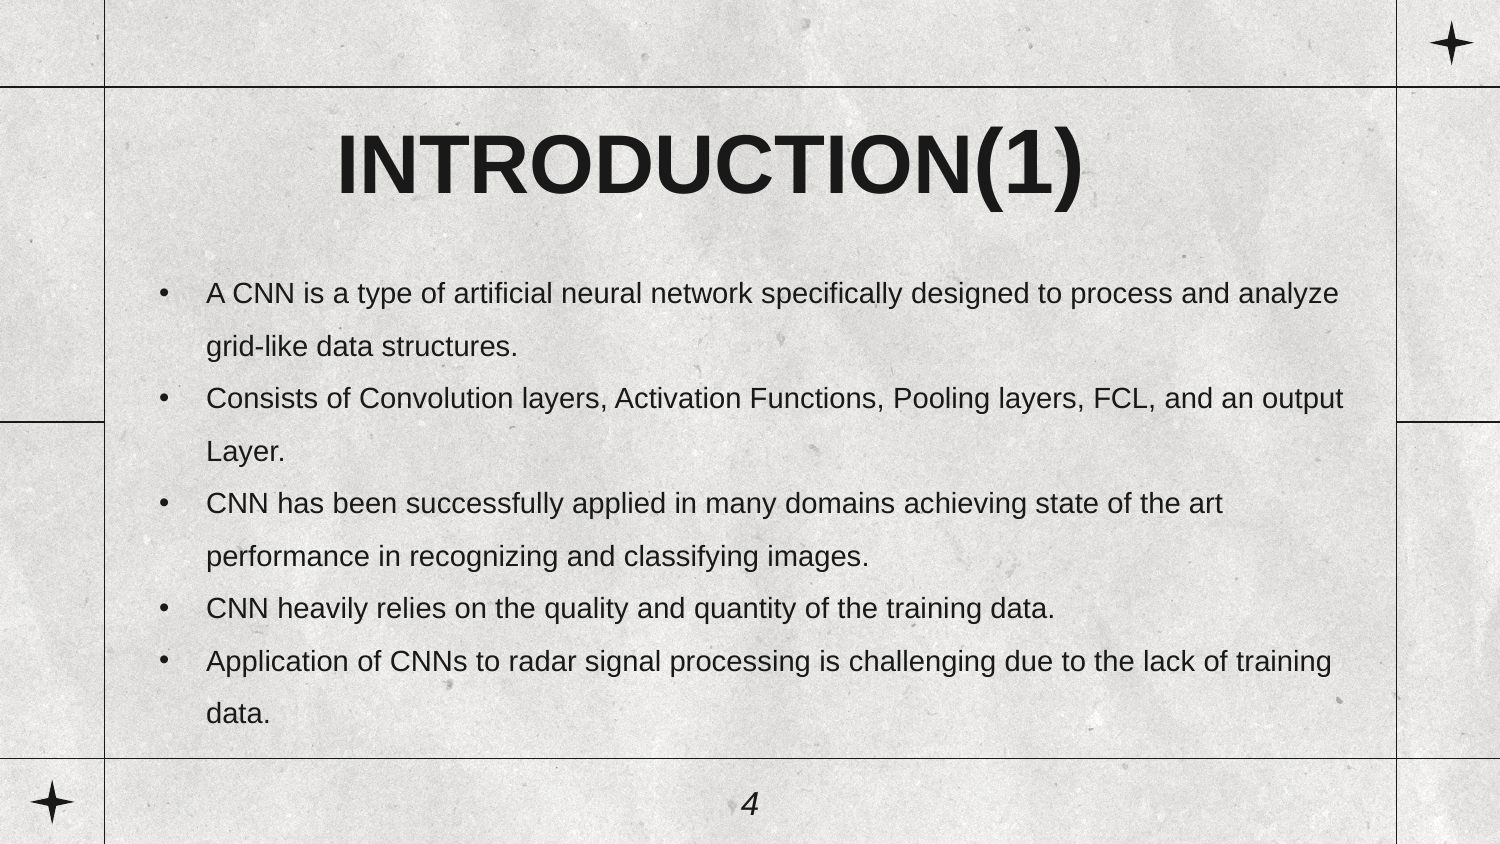

# INTRODUCTION(1)
A CNN is a type of artificial neural network specifically designed to process and analyze grid-like data structures.
Consists of Convolution layers, Activation Functions, Pooling layers, FCL, and an output Layer.
CNN has been successfully applied in many domains achieving state of the art performance in recognizing and classifying images.
CNN heavily relies on the quality and quantity of the training data.
Application of CNNs to radar signal processing is challenging due to the lack of training data.

4